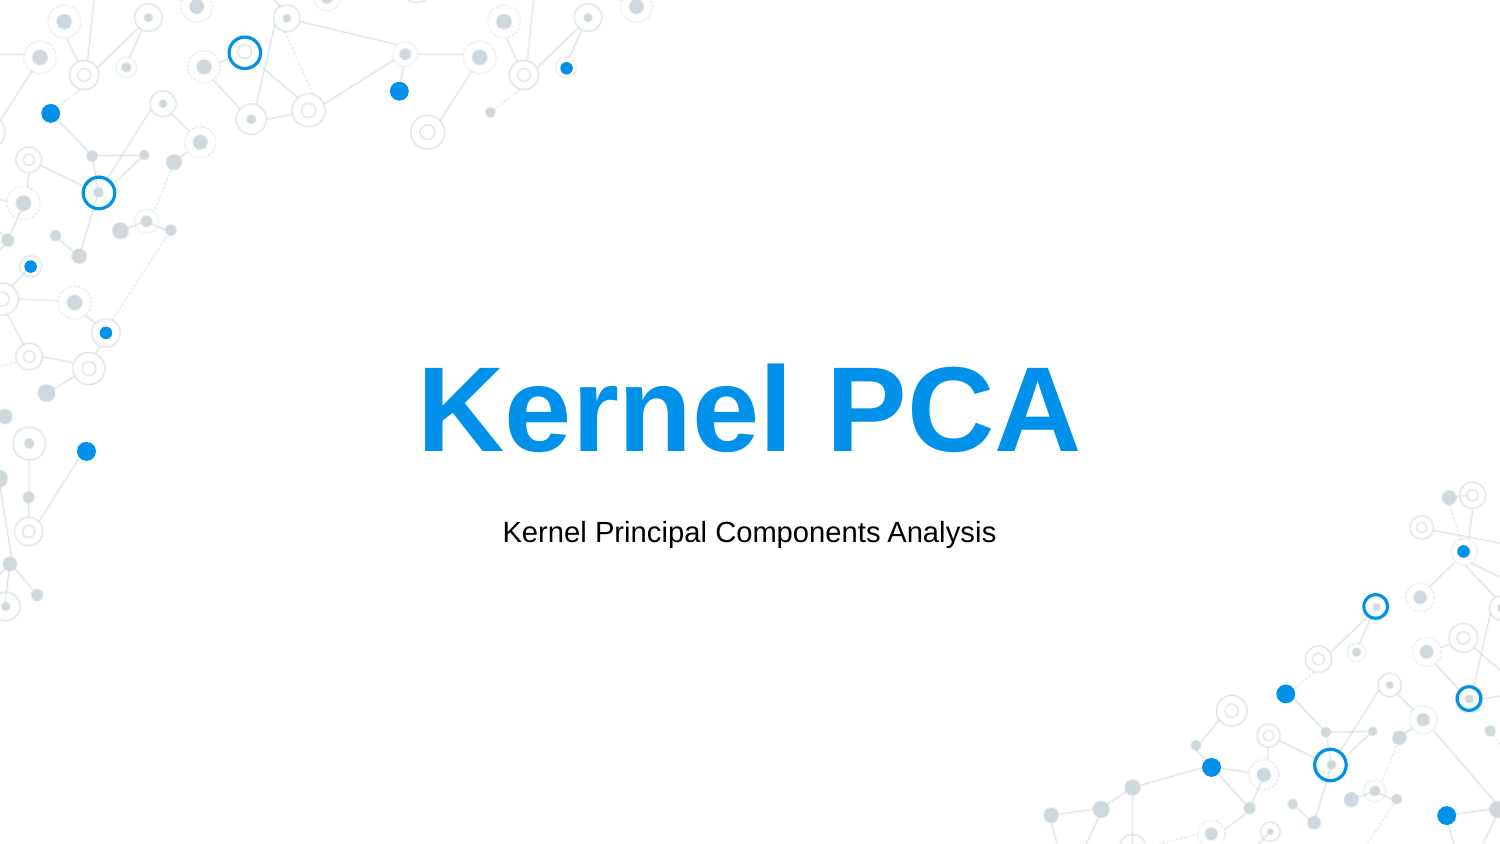

# Kernel PCA
Kernel Principal Components Analysis